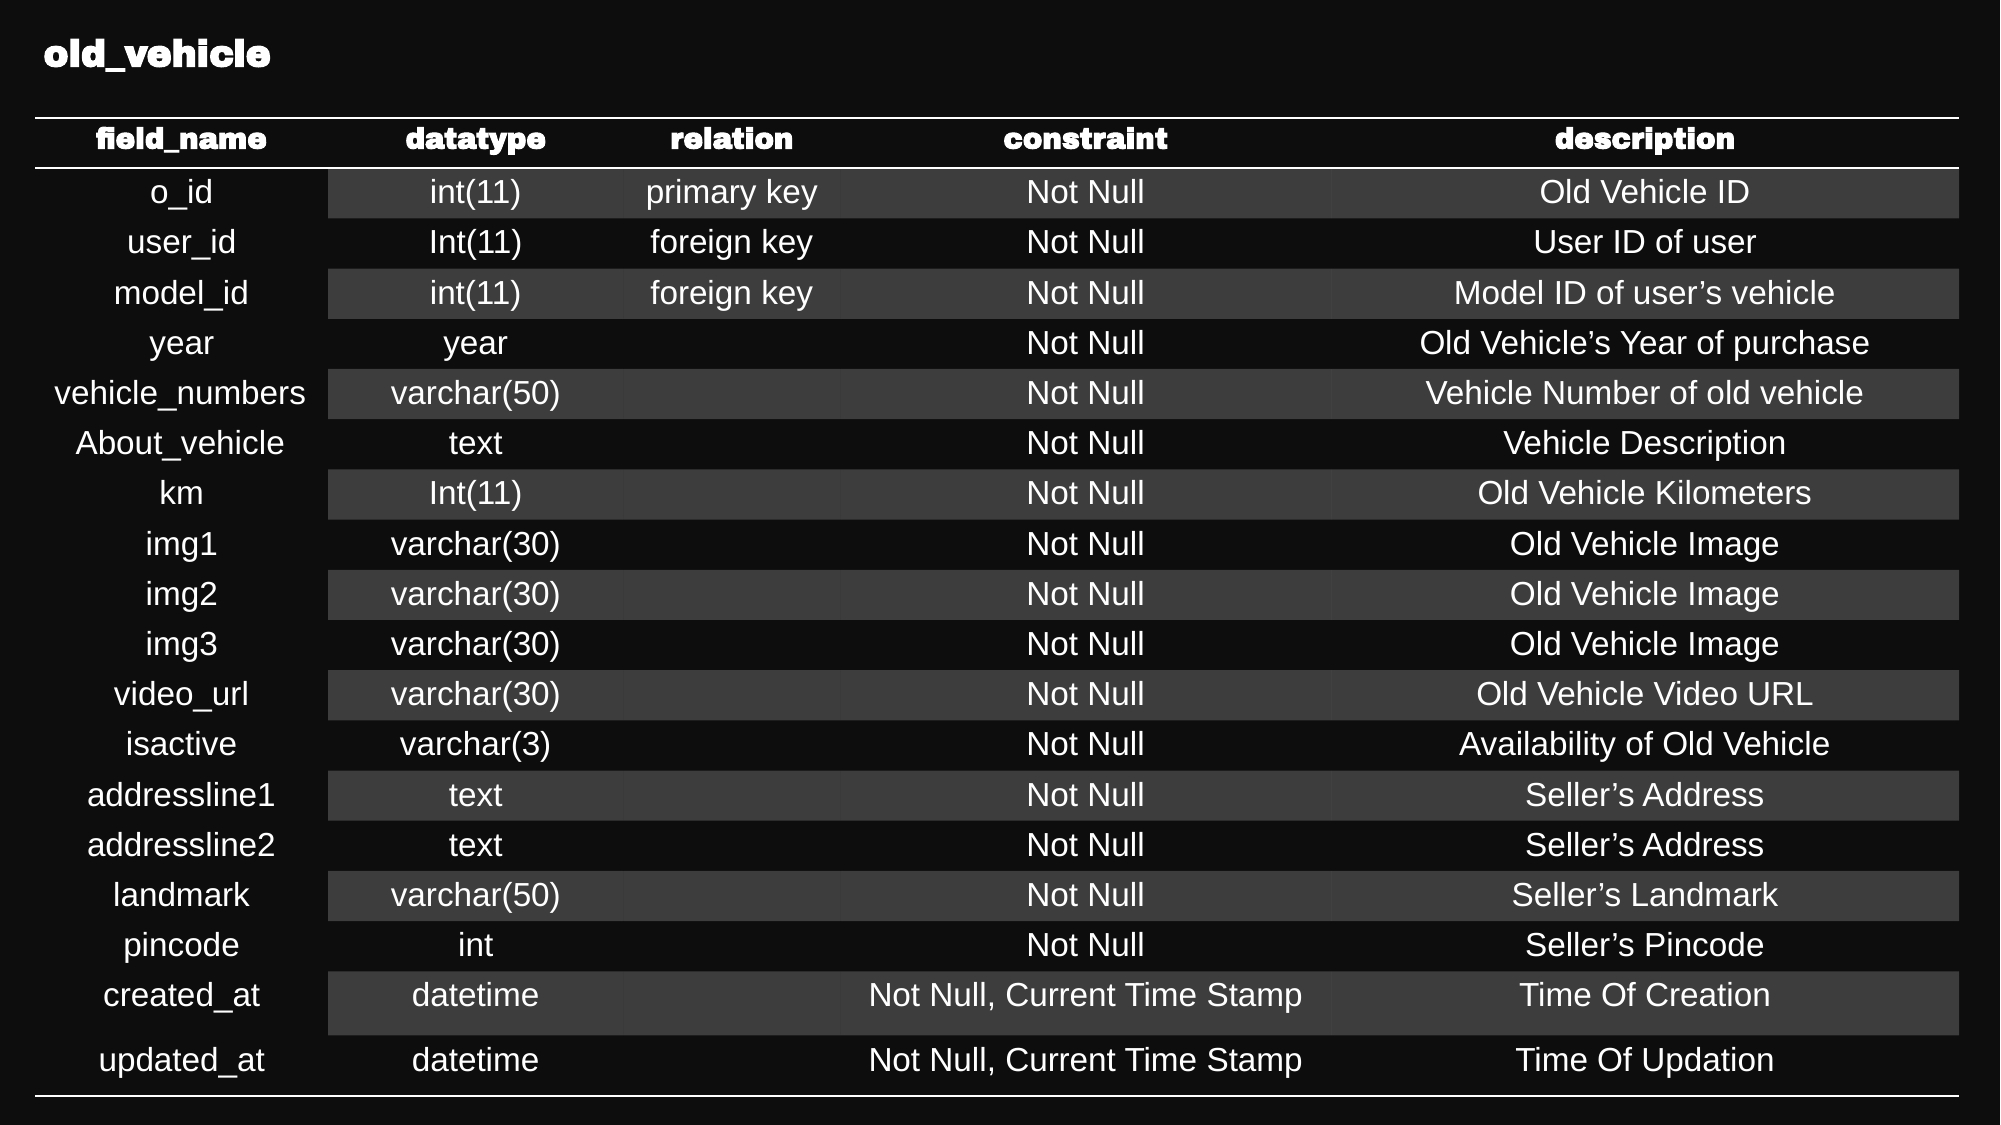

old_vehicle

| field\_name | datatype | relation | constraint | description |
| --- | --- | --- | --- | --- |
| o\_id | int(11) | primary key | Not Null | Old Vehicle ID |
| user\_id | Int(11) | foreign key | Not Null | User ID of user |
| model\_id | int(11) | foreign key | Not Null | Model ID of user’s vehicle |
| year | year |  | Not Null | Old Vehicle’s Year of purchase |
| vehicle\_numbers | varchar(50) |  | Not Null | Vehicle Number of old vehicle |
| About\_vehicle | text |  | Not Null | Vehicle Description |
| km | Int(11) |  | Not Null | Old Vehicle Kilometers |
| img1 | varchar(30) |  | Not Null | Old Vehicle Image |
| img2 | varchar(30) |  | Not Null | Old Vehicle Image |
| img3 | varchar(30) |  | Not Null | Old Vehicle Image |
| video\_url | varchar(30) |  | Not Null | Old Vehicle Video URL |
| isactive | varchar(3) |  | Not Null | Availability of Old Vehicle |
| addressline1 | text |  | Not Null | Seller’s Address |
| addressline2 | text |  | Not Null | Seller’s Address |
| landmark | varchar(50) |  | Not Null | Seller’s Landmark |
| pincode | int |  | Not Null | Seller’s Pincode |
| created\_at | datetime |  | Not Null, Current Time Stamp | Time Of Creation |
| updated\_at | datetime |  | Not Null, Current Time Stamp | Time Of Updation |